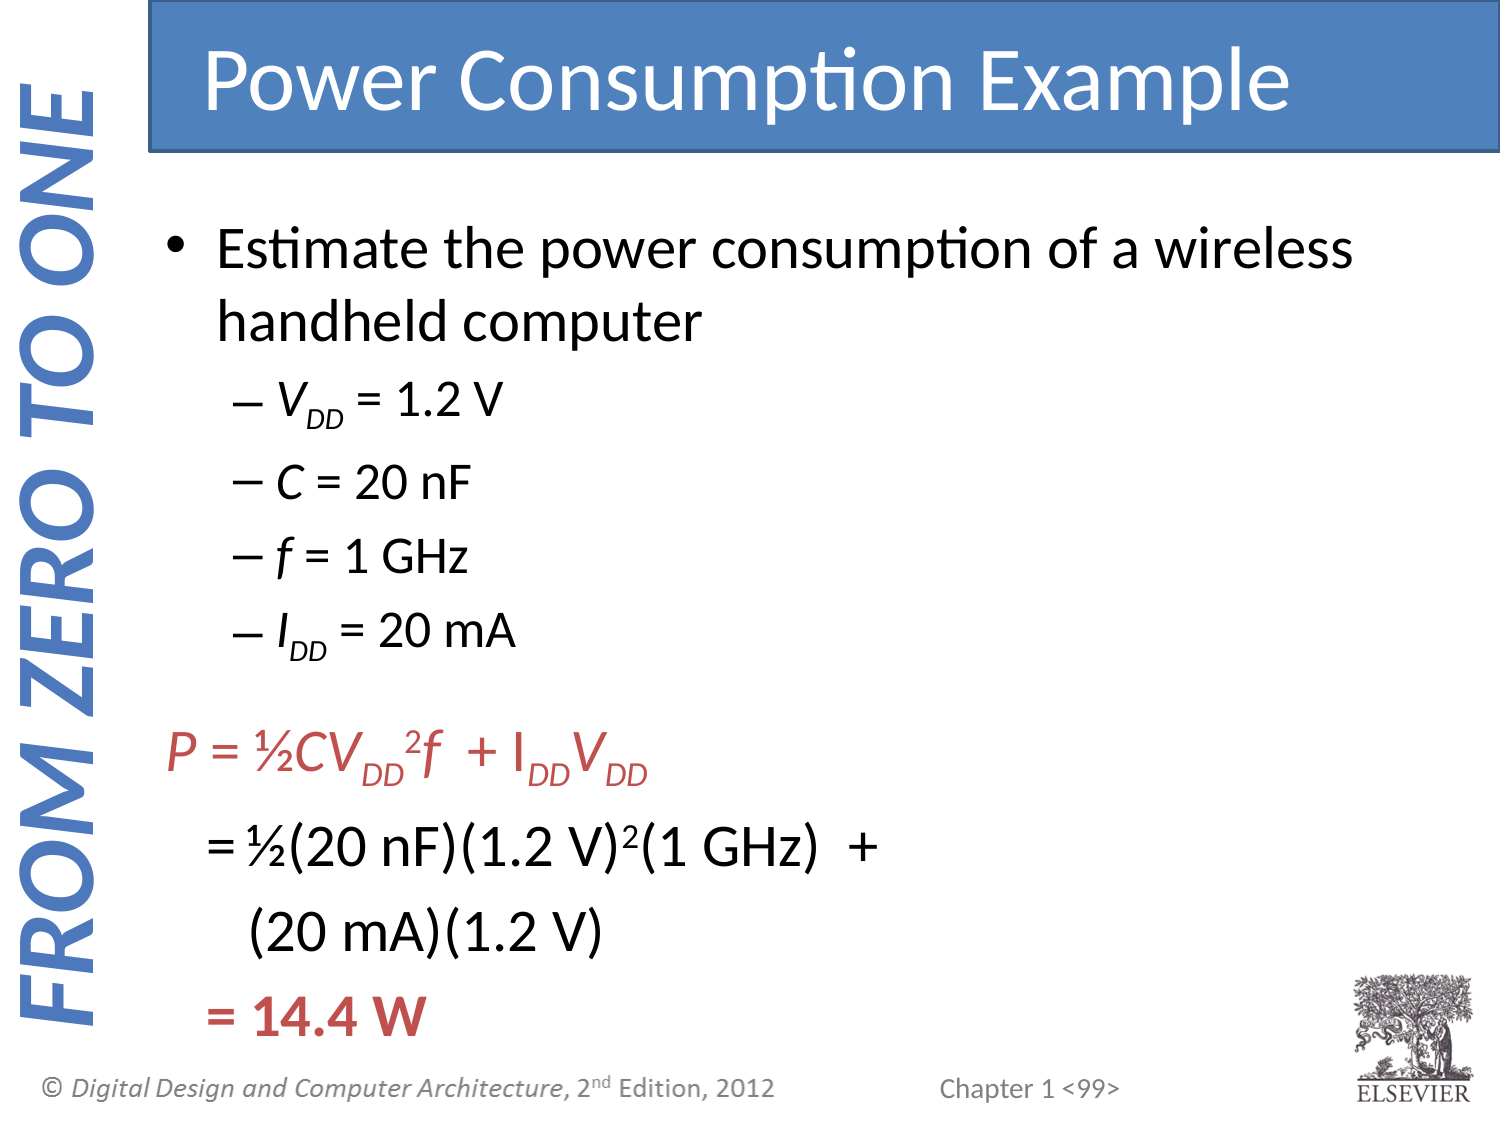

Power Consumption Example
Estimate the power consumption of a wireless handheld computer
VDD = 1.2 V
C = 20 nF
f = 1 GHz
IDD = 20 mA

P = ½CVDD2f  + IDDVDD
    = ½(20 nF)(1.2 V)2(1 GHz)  +
      (20 mA)(1.2 V)
   = 14.4 W